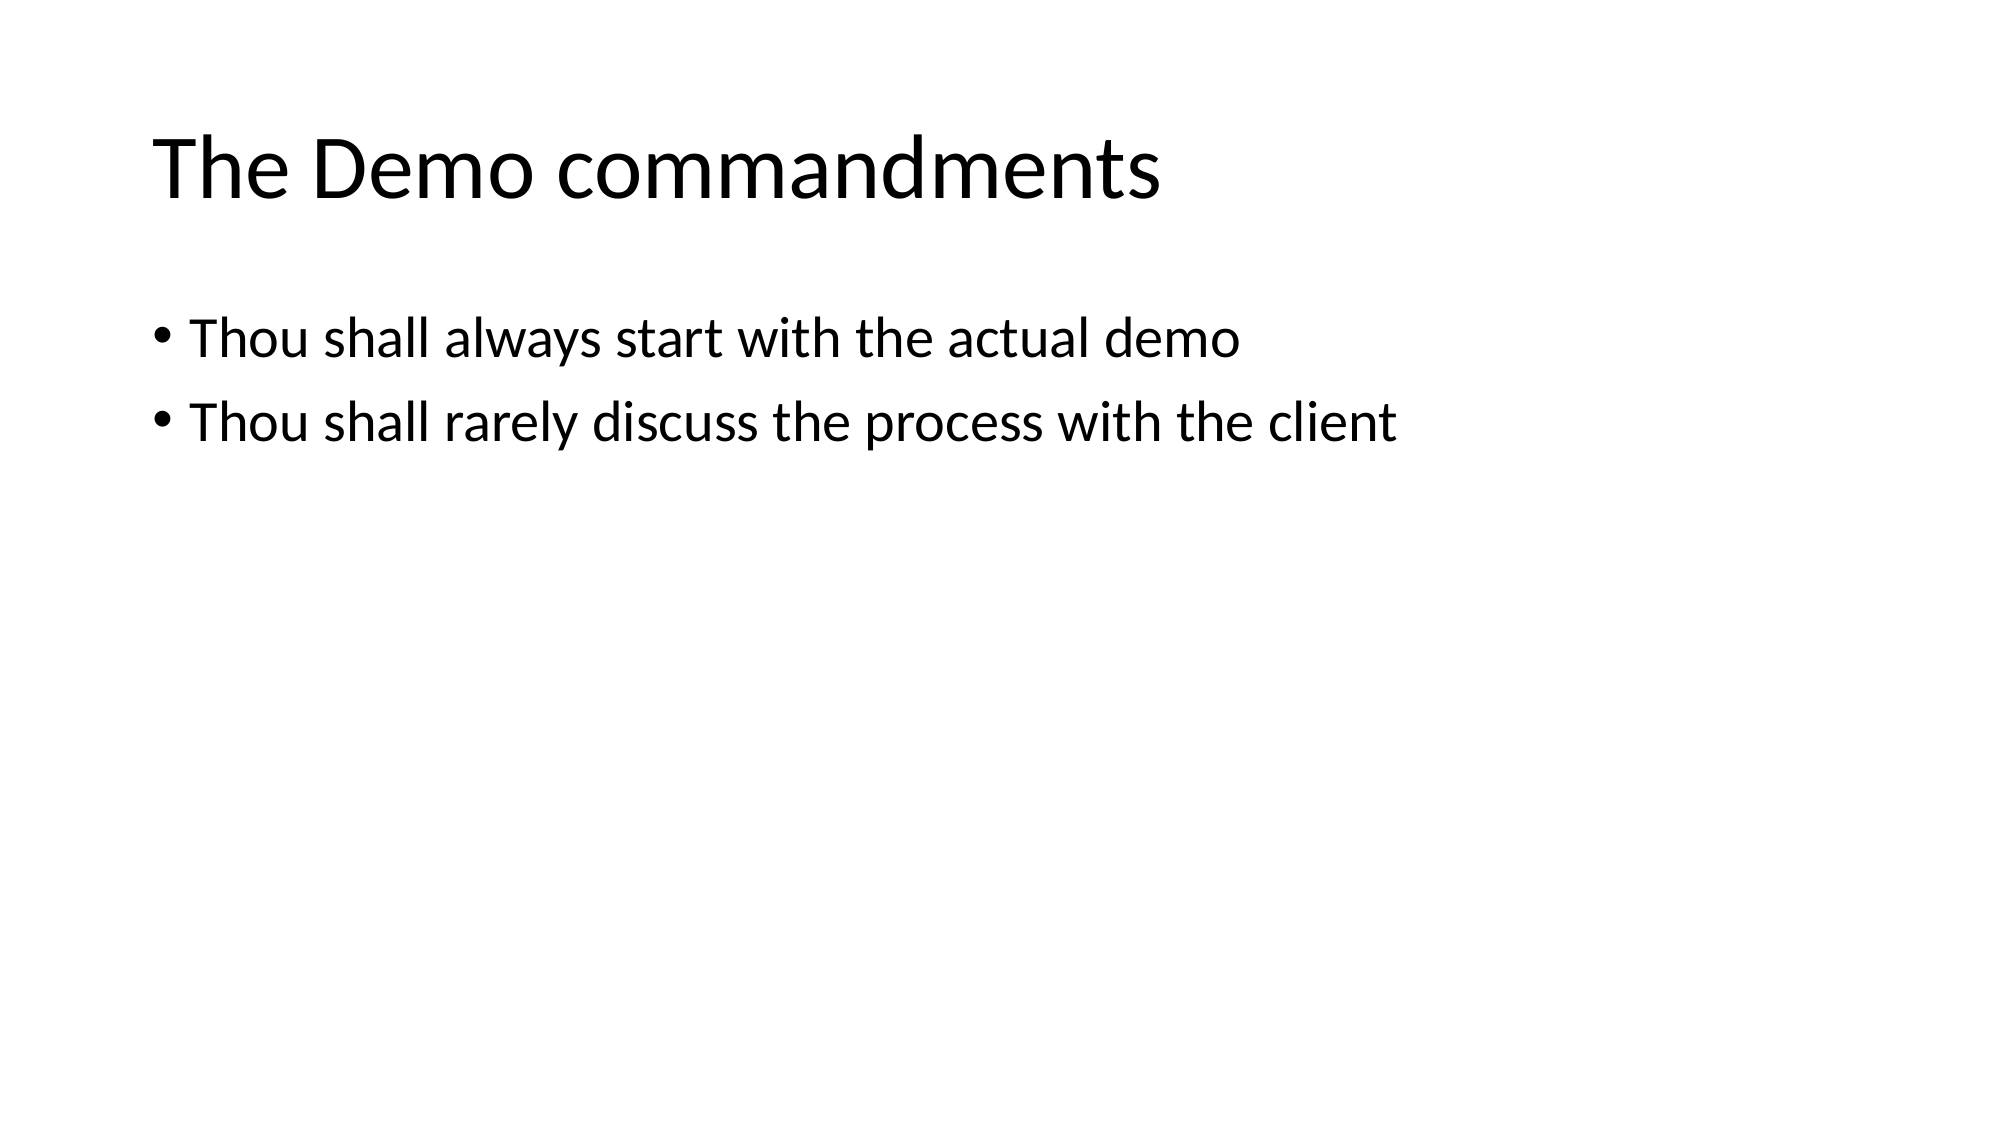

# The Demo commandments
Thou shall always start with the actual demo
Thou shall rarely discuss the process with the client